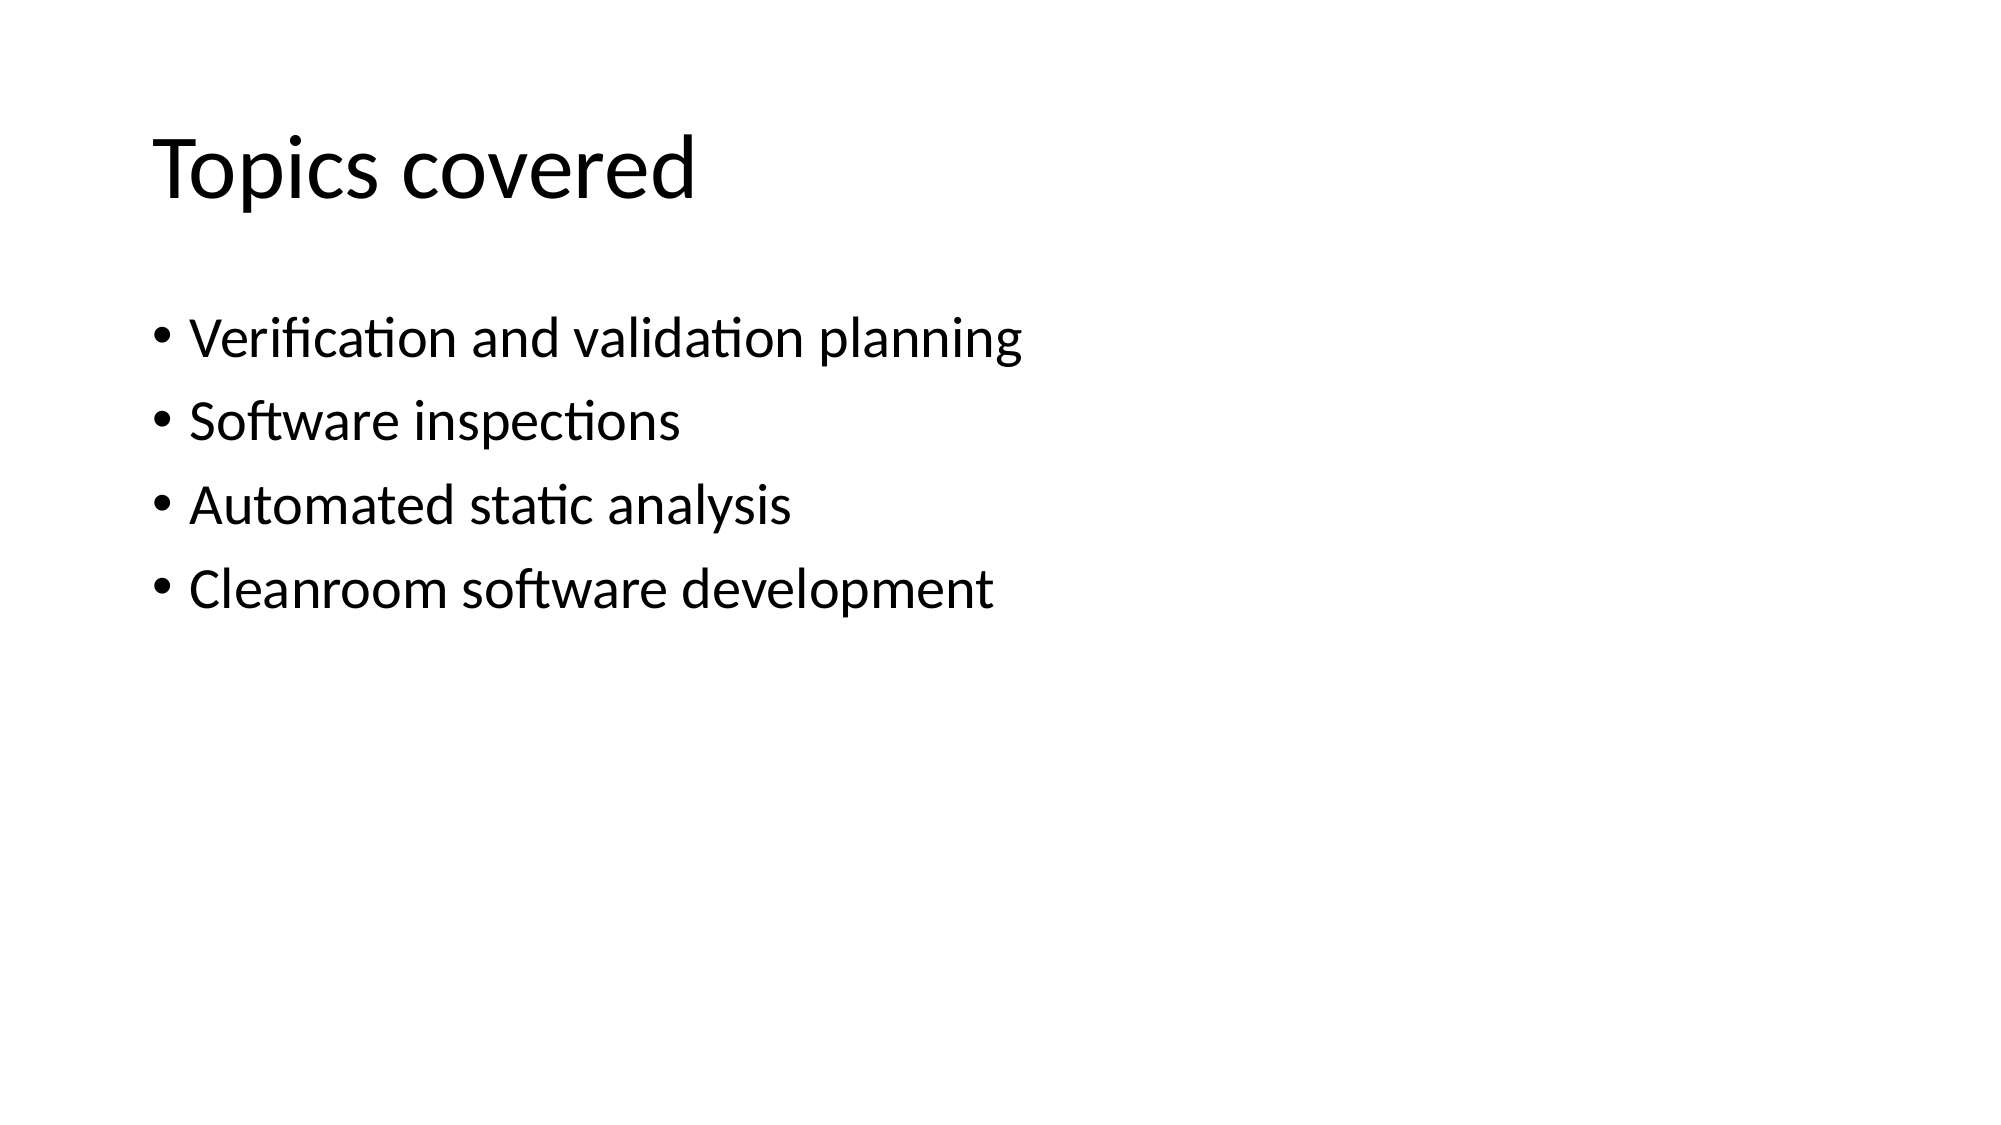

Topics covered
Verification and validation planning
Software inspections
Automated static analysis
Cleanroom software development